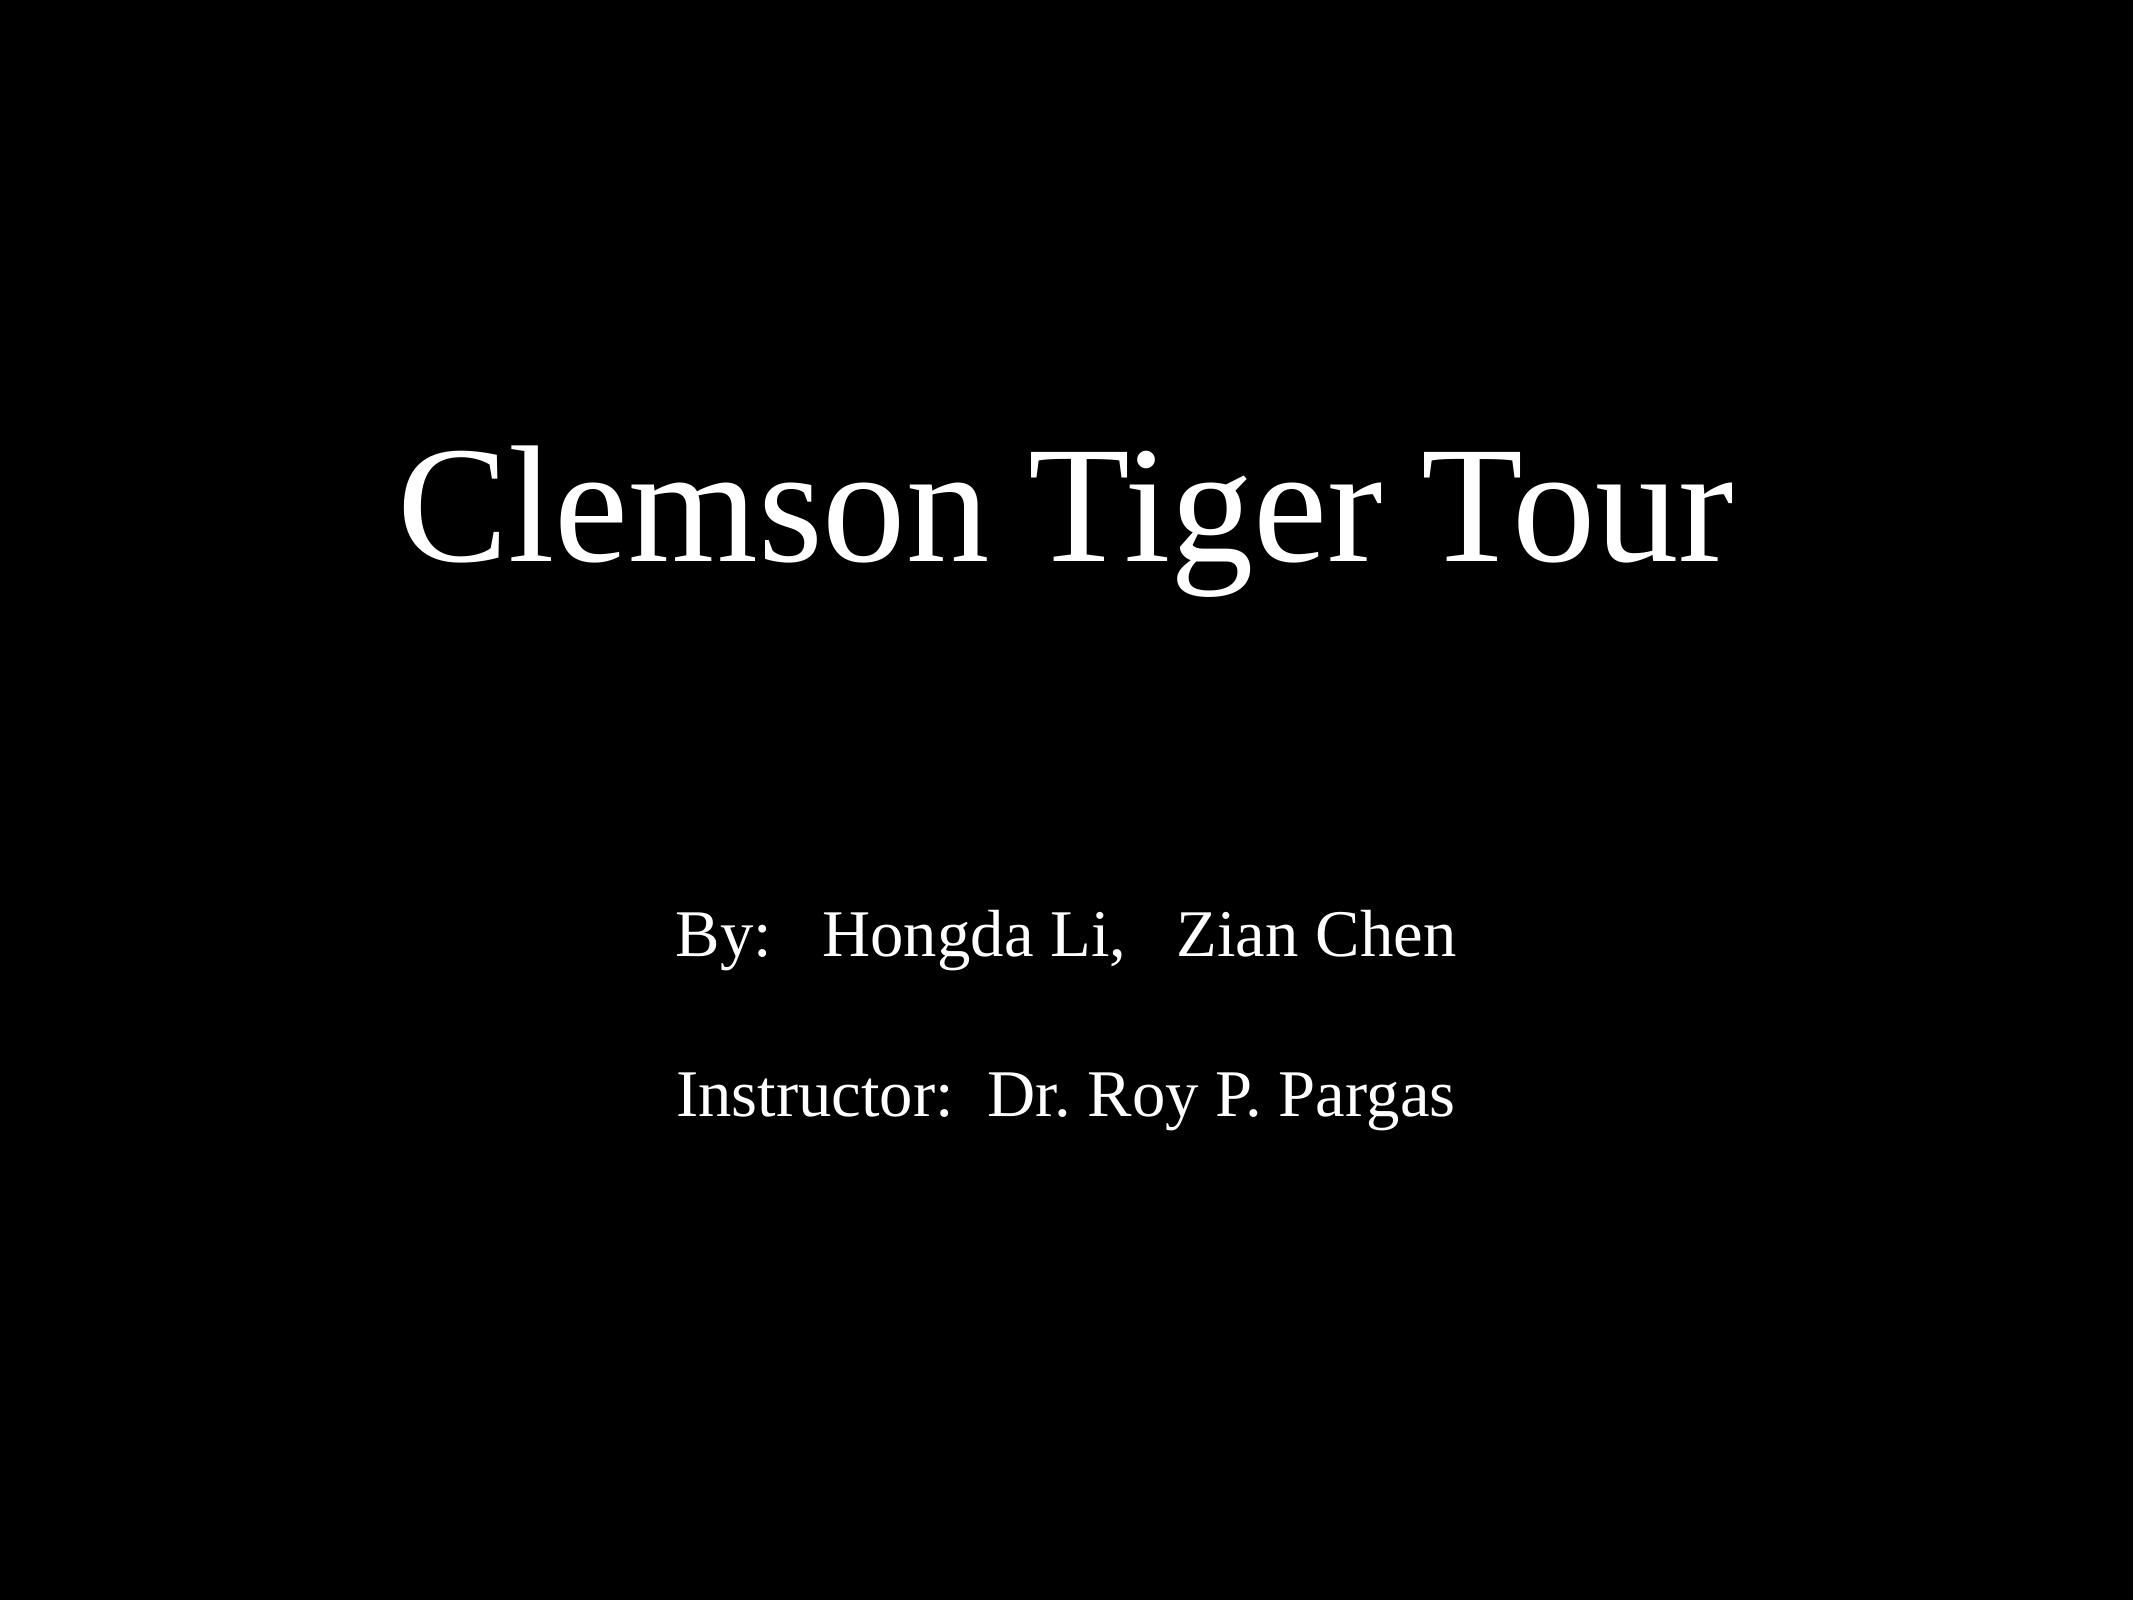

# Clemson Tiger Tour
By:   Hongda Li,   Zian Chen

Instructor:  Dr. Roy P. Pargas